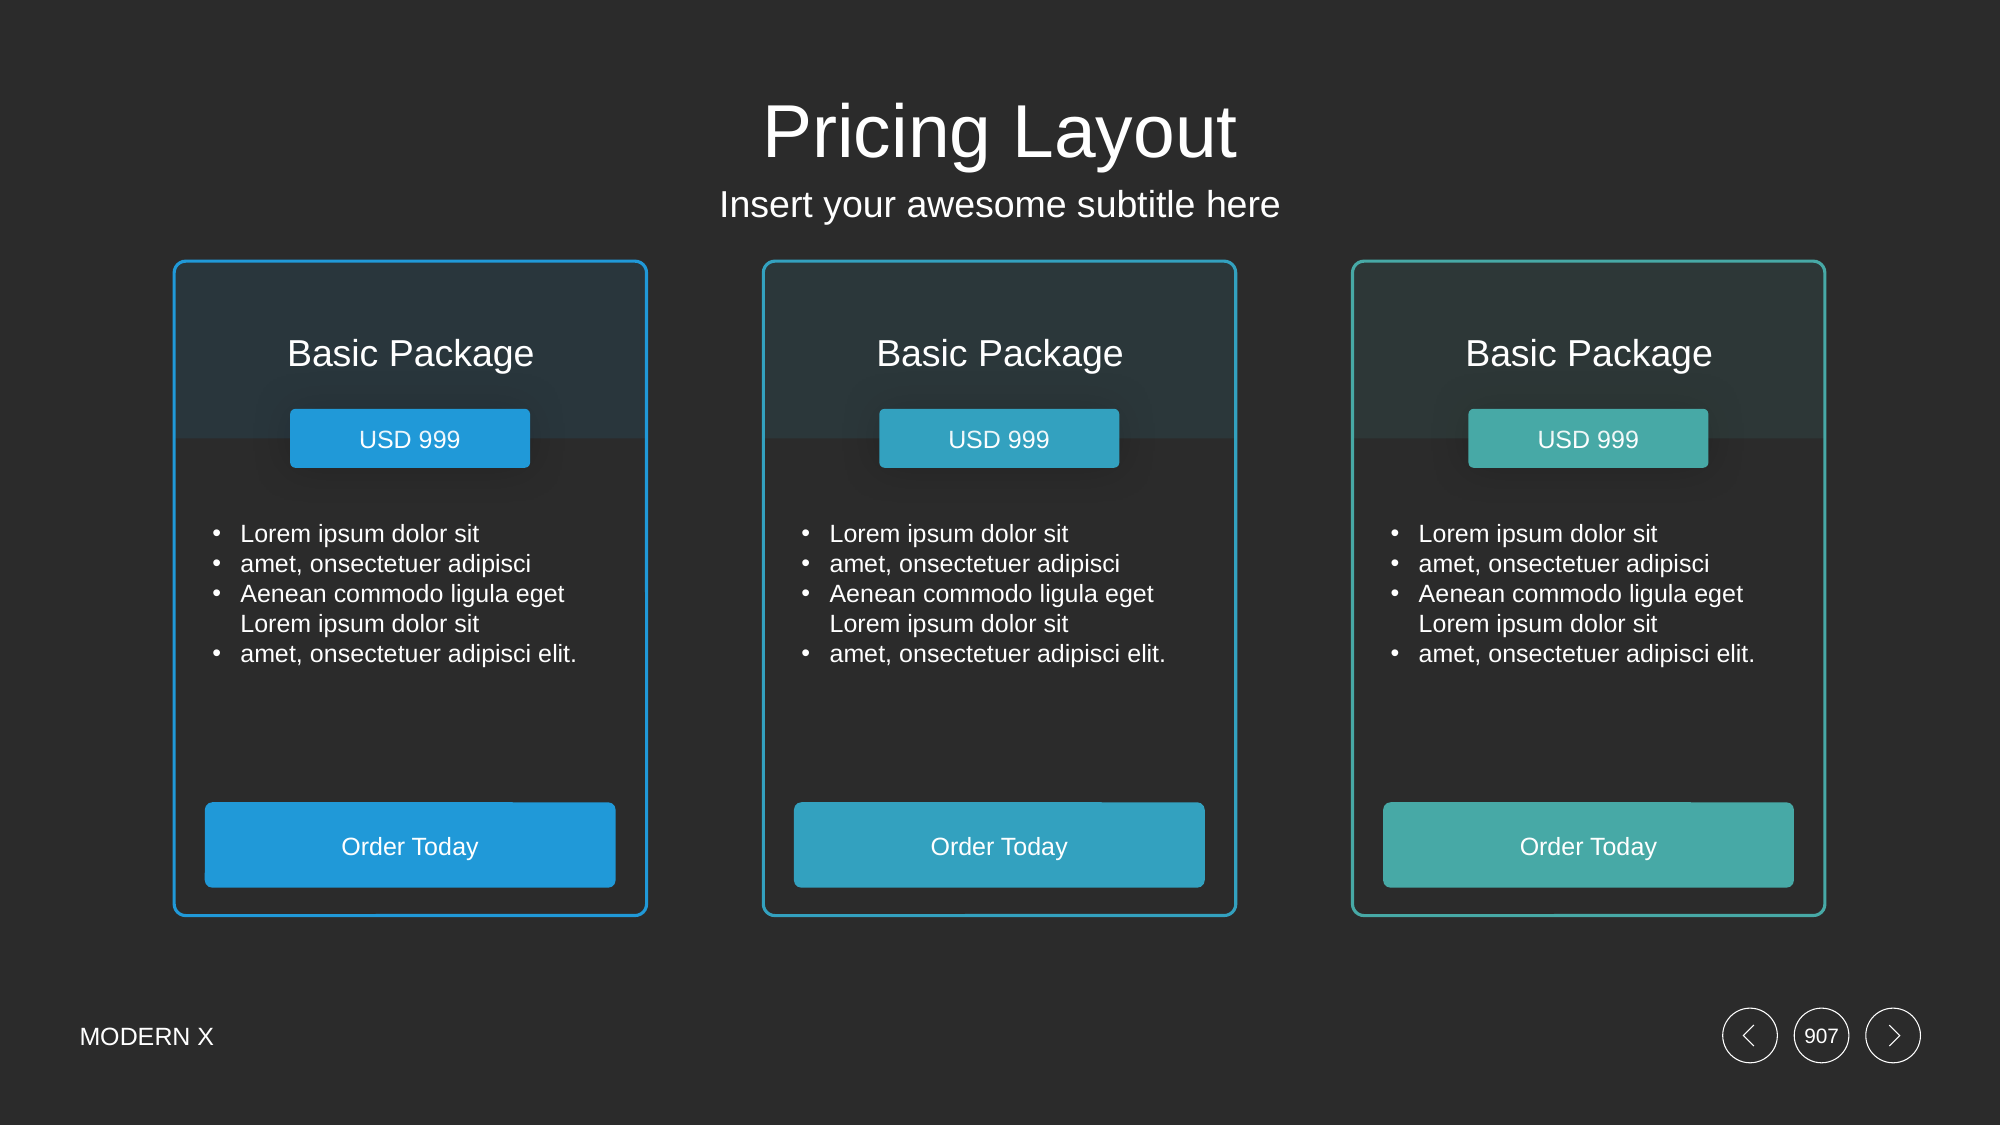

# Pricing Layout
Insert your awesome subtitle here

Basic Package

Basic Package

Basic Package
USD 999
USD 999
USD 999
Lorem ipsum dolor sit
amet, onsectetuer adipisci
Aenean commodo ligula eget Lorem ipsum dolor sit
amet, onsectetuer adipisci elit.
Lorem ipsum dolor sit
amet, onsectetuer adipisci
Aenean commodo ligula eget Lorem ipsum dolor sit
amet, onsectetuer adipisci elit.
Lorem ipsum dolor sit
amet, onsectetuer adipisci
Aenean commodo ligula eget Lorem ipsum dolor sit
amet, onsectetuer adipisci elit.
Order Today
Order Today
Order Today